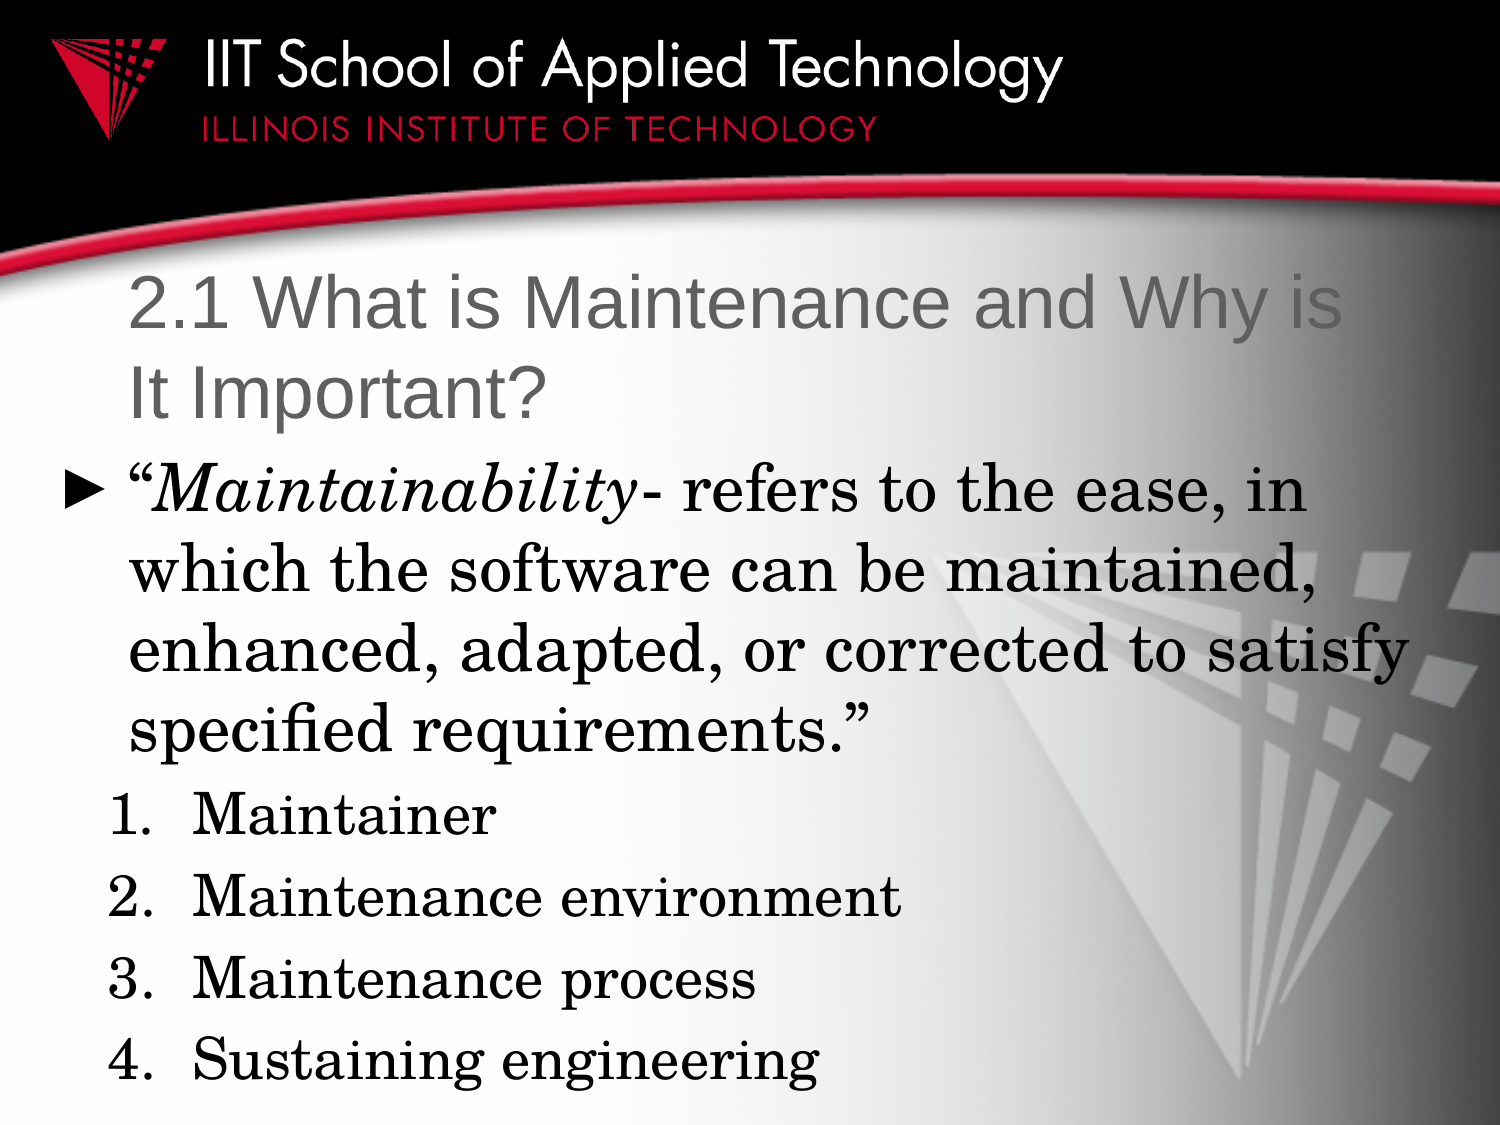

# 2.1 What is Maintenance and Why is It Important?
“Maintainability- refers to the ease, in which the software can be maintained, enhanced, adapted, or corrected to satisfy specified requirements.”
Maintainer
Maintenance environment
Maintenance process
Sustaining engineering